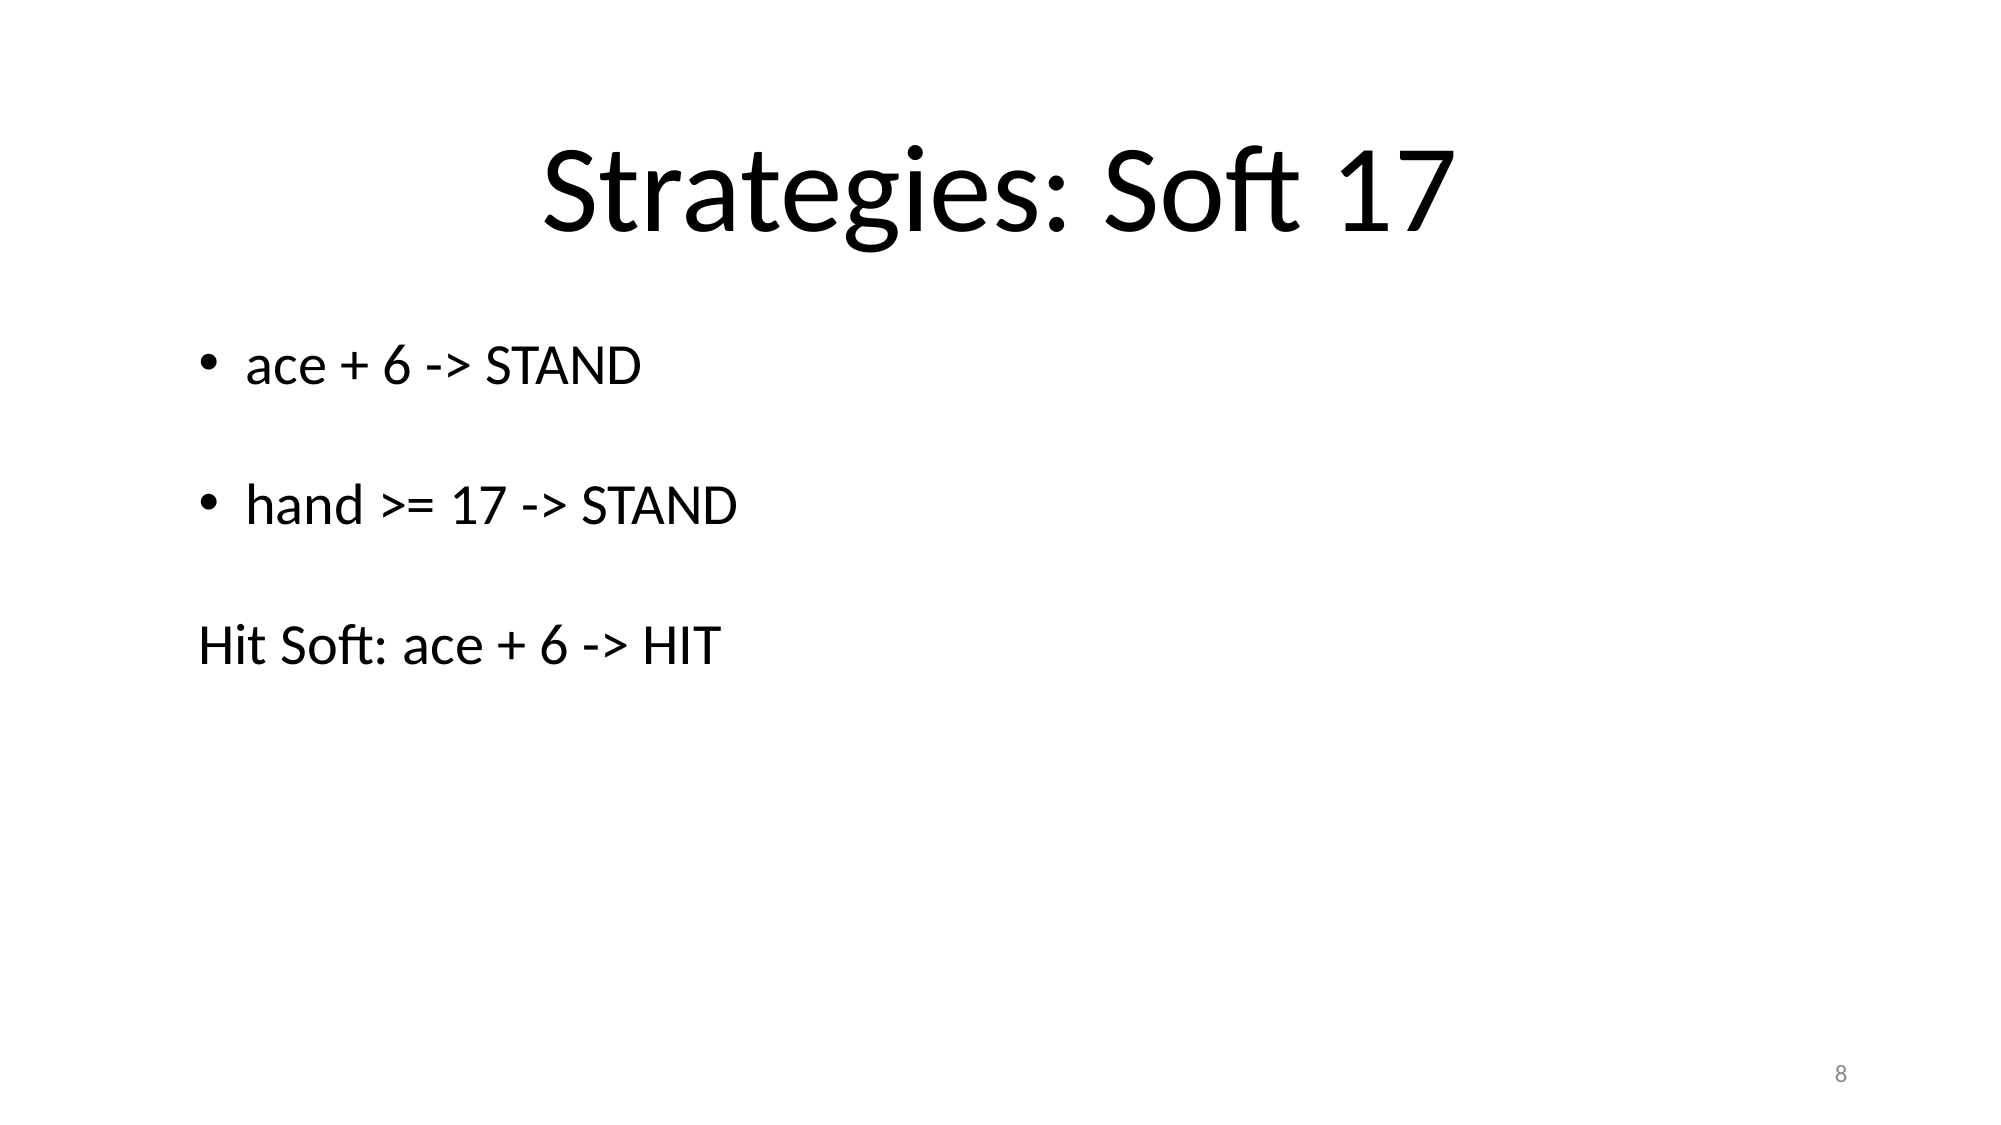

# Strategies: Soft 17
ace + 6 -> STAND

hand >= 17 -> STAND

Hit Soft: ace + 6 -> HIT
8